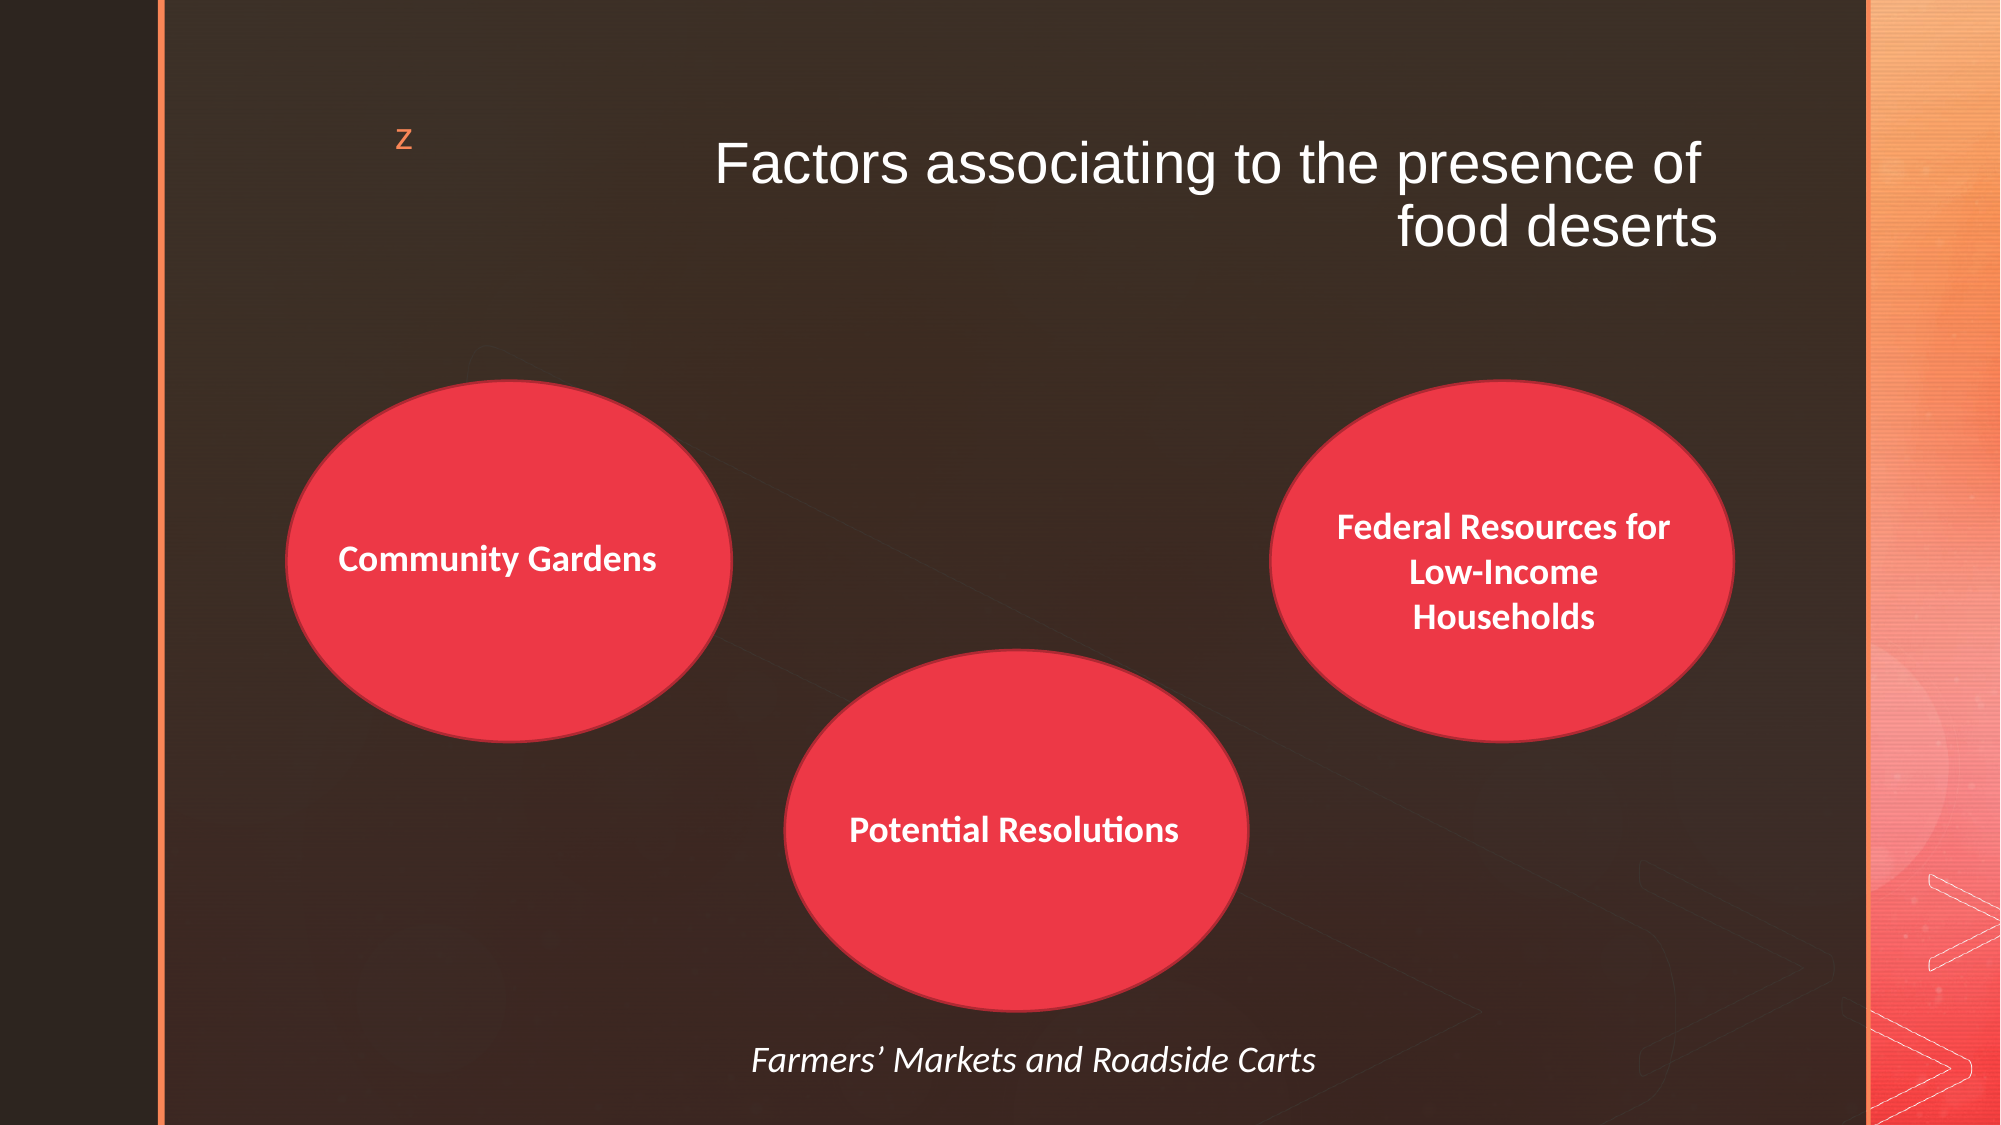

# Factors associating to the presence of food deserts

Community Gardens
Federal Resources for Low-Income Households

Potential Resolutions
Farmers’ Markets and Roadside Carts